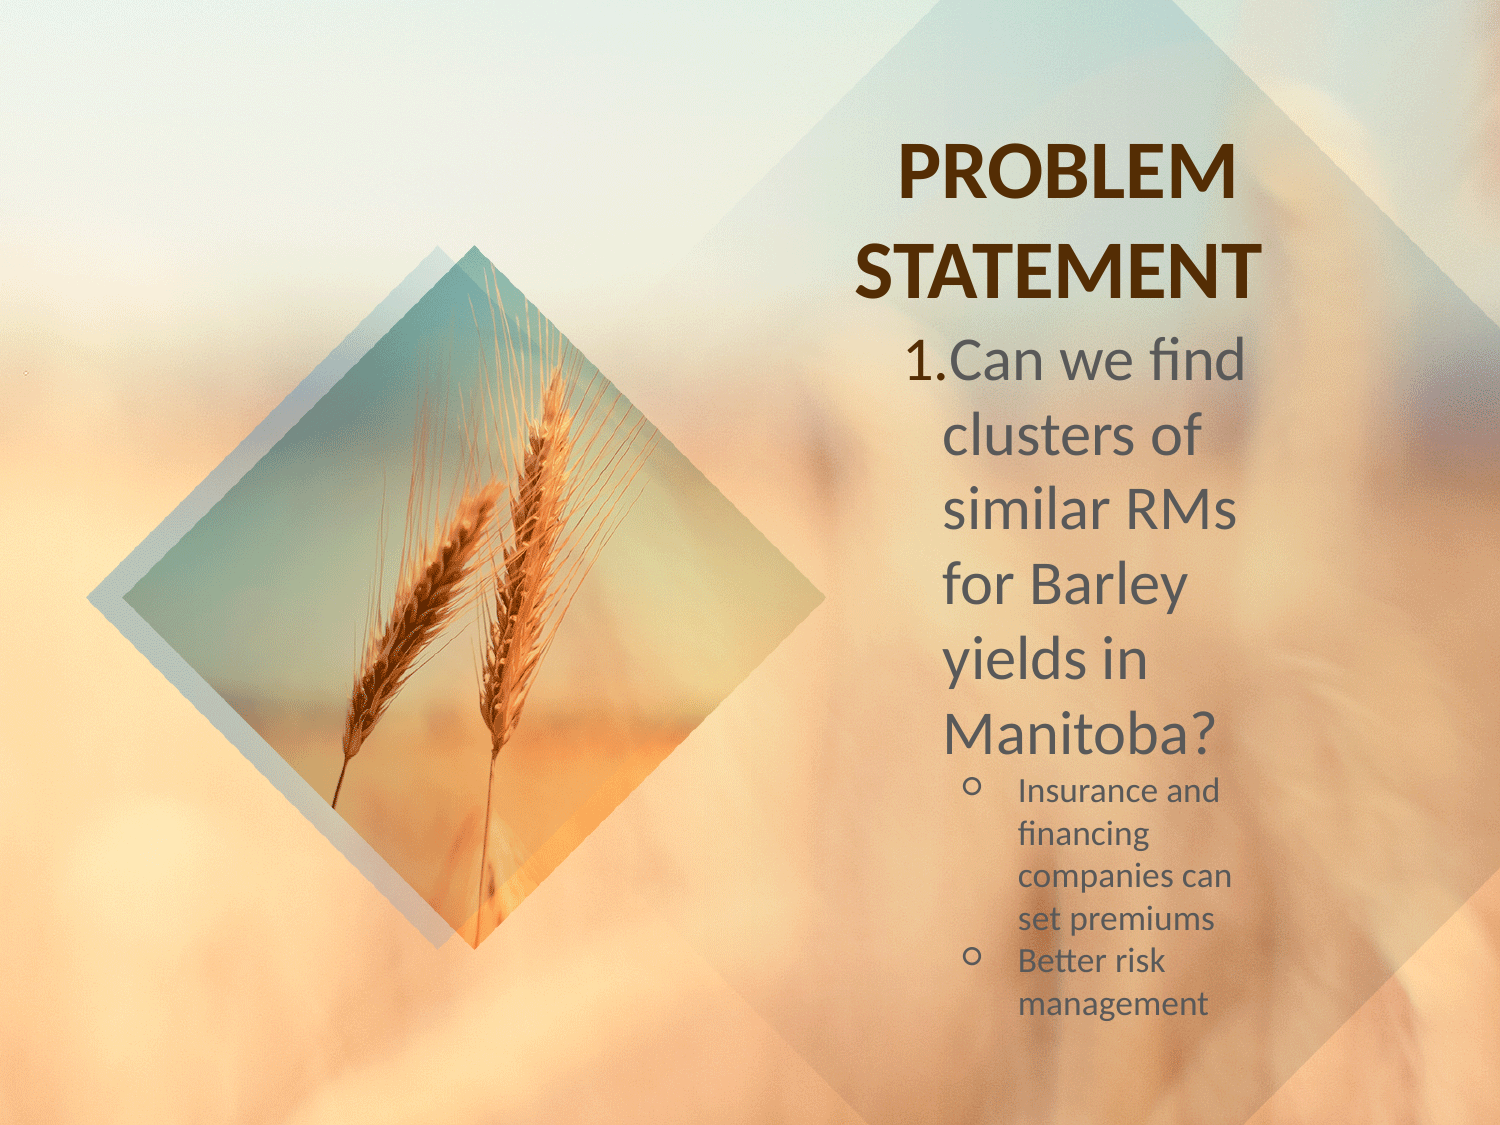

PROBLEM STATEMENT

Can we find clusters of similar RMs for Barley yields in Manitoba?
Insurance and financing companies can set premiums
Better risk management